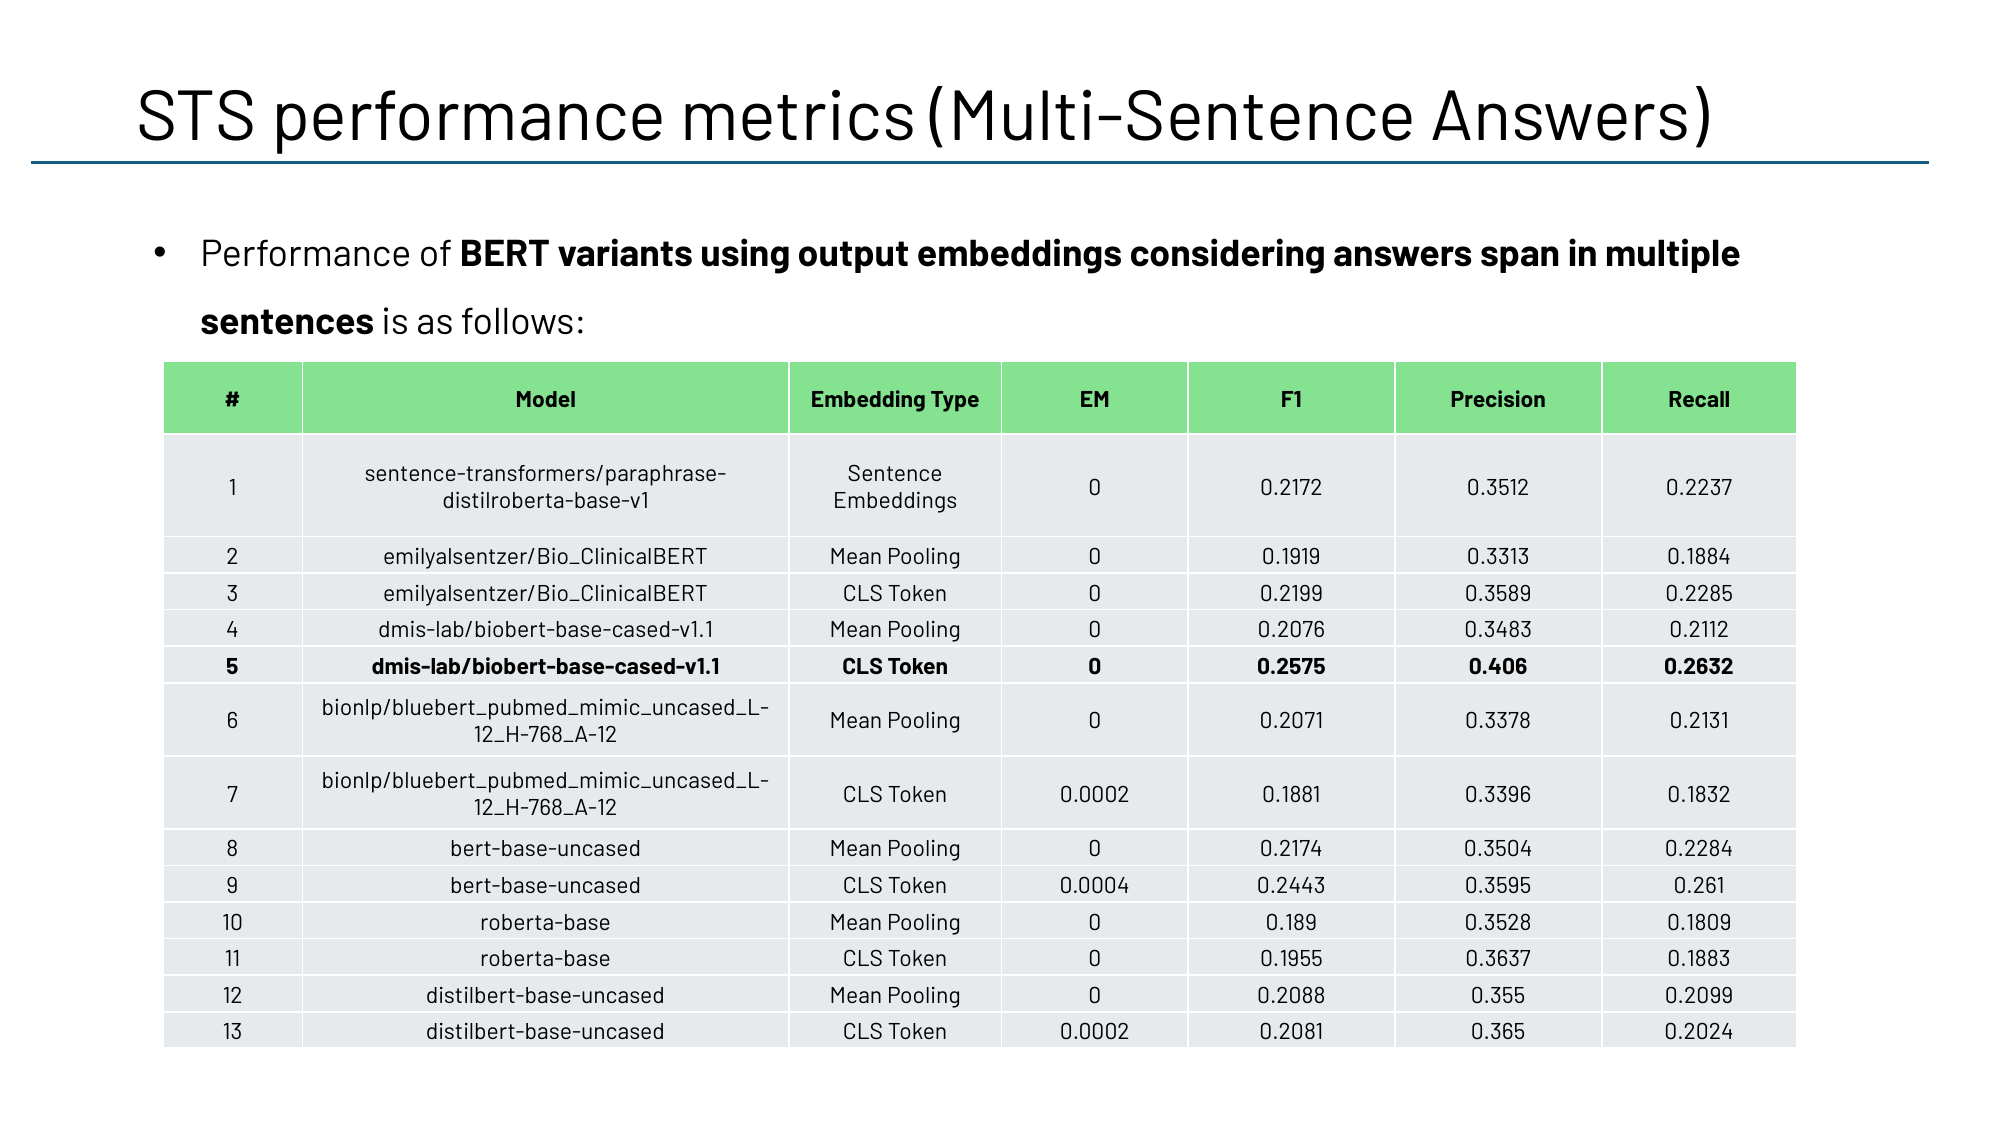

# STS performance metrics (Multi-Sentence Answers)
Performance of BERT variants using output embeddings considering answers span in multiple sentences is as follows:
| # | Model | Embedding Type | EM | F1 | Precision | Recall |
| --- | --- | --- | --- | --- | --- | --- |
| 1 | sentence-transformers/paraphrase-distilroberta-base-v1 | Sentence Embeddings | 0 | 0.2172 | 0.3512 | 0.2237 |
| 2 | emilyalsentzer/Bio\_ClinicalBERT | Mean Pooling | 0 | 0.1919 | 0.3313 | 0.1884 |
| 3 | emilyalsentzer/Bio\_ClinicalBERT | CLS Token | 0 | 0.2199 | 0.3589 | 0.2285 |
| 4 | dmis-lab/biobert-base-cased-v1.1 | Mean Pooling | 0 | 0.2076 | 0.3483 | 0.2112 |
| 5 | dmis-lab/biobert-base-cased-v1.1 | CLS Token | 0 | 0.2575 | 0.406 | 0.2632 |
| 6 | bionlp/bluebert\_pubmed\_mimic\_uncased\_L-12\_H-768\_A-12 | Mean Pooling | 0 | 0.2071 | 0.3378 | 0.2131 |
| 7 | bionlp/bluebert\_pubmed\_mimic\_uncased\_L-12\_H-768\_A-12 | CLS Token | 0.0002 | 0.1881 | 0.3396 | 0.1832 |
| 8 | bert-base-uncased | Mean Pooling | 0 | 0.2174 | 0.3504 | 0.2284 |
| 9 | bert-base-uncased | CLS Token | 0.0004 | 0.2443 | 0.3595 | 0.261 |
| 10 | roberta-base | Mean Pooling | 0 | 0.189 | 0.3528 | 0.1809 |
| 11 | roberta-base | CLS Token | 0 | 0.1955 | 0.3637 | 0.1883 |
| 12 | distilbert-base-uncased | Mean Pooling | 0 | 0.2088 | 0.355 | 0.2099 |
| 13 | distilbert-base-uncased | CLS Token | 0.0002 | 0.2081 | 0.365 | 0.2024 |